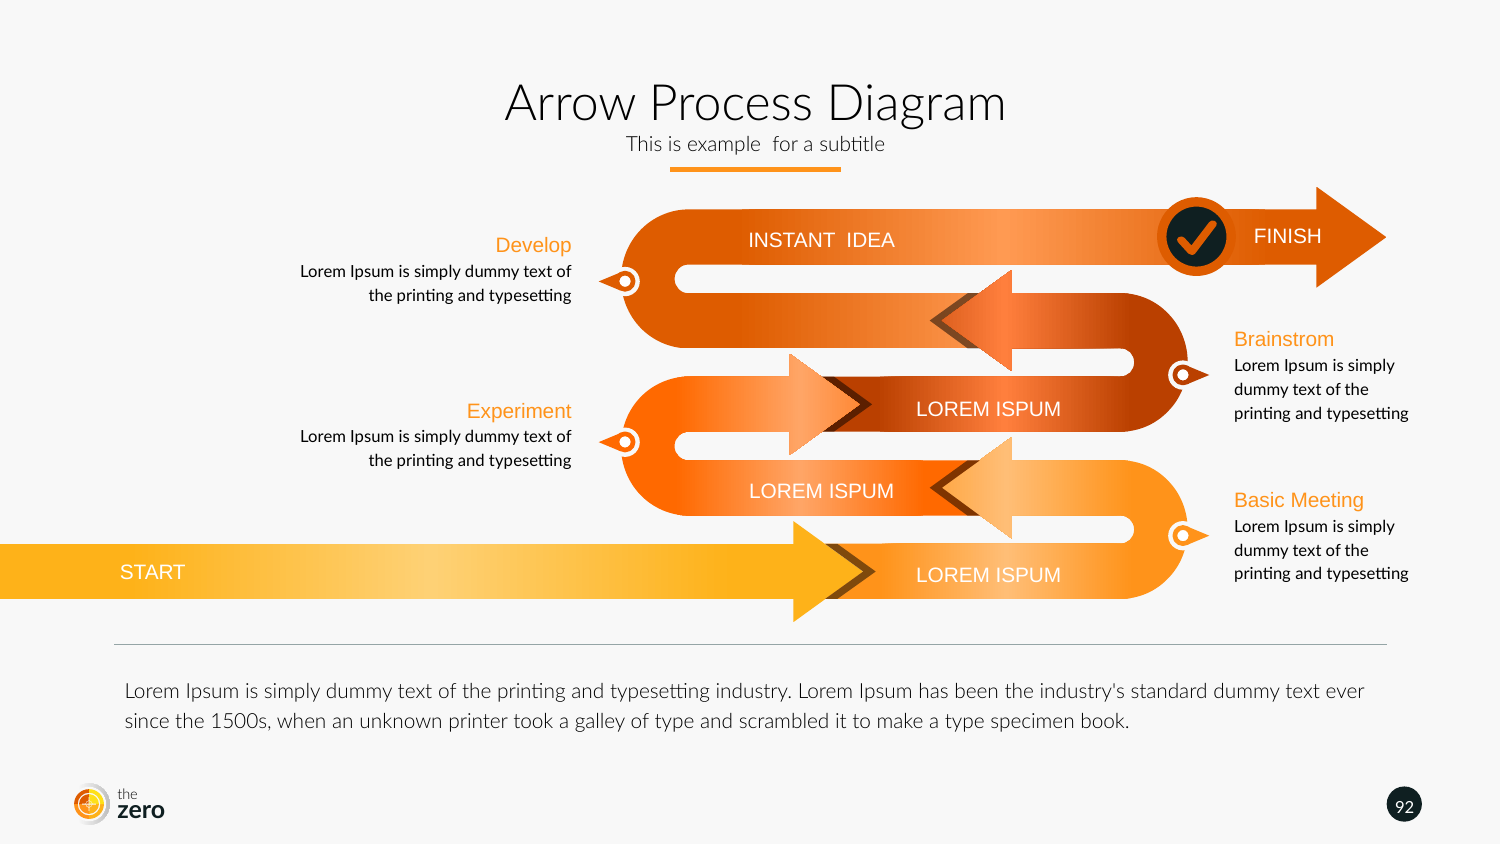

Arrow Process Diagram
This is example  for a subtitle

INSTANT  IDEA
FINISH
Develop
Lorem Ipsum is simply dummy text of the printing and typesetting

LOREM ISPUM
Brainstrom
Lorem Ipsum is simply dummy text of the printing and typesetting

LOREM ISPUM
Experiment
Lorem Ipsum is simply dummy text of the printing and typesetting

LOREM ISPUM
Basic Meeting
Lorem Ipsum is simply dummy text of the printing and typesetting

START
Lorem Ipsum is simply dummy text of the printing and typesetting industry. Lorem Ipsum has been the industry's standard dummy text ever since the 1500s, when an unknown printer took a galley of type and scrambled it to make a type specimen book.

the

92
zero